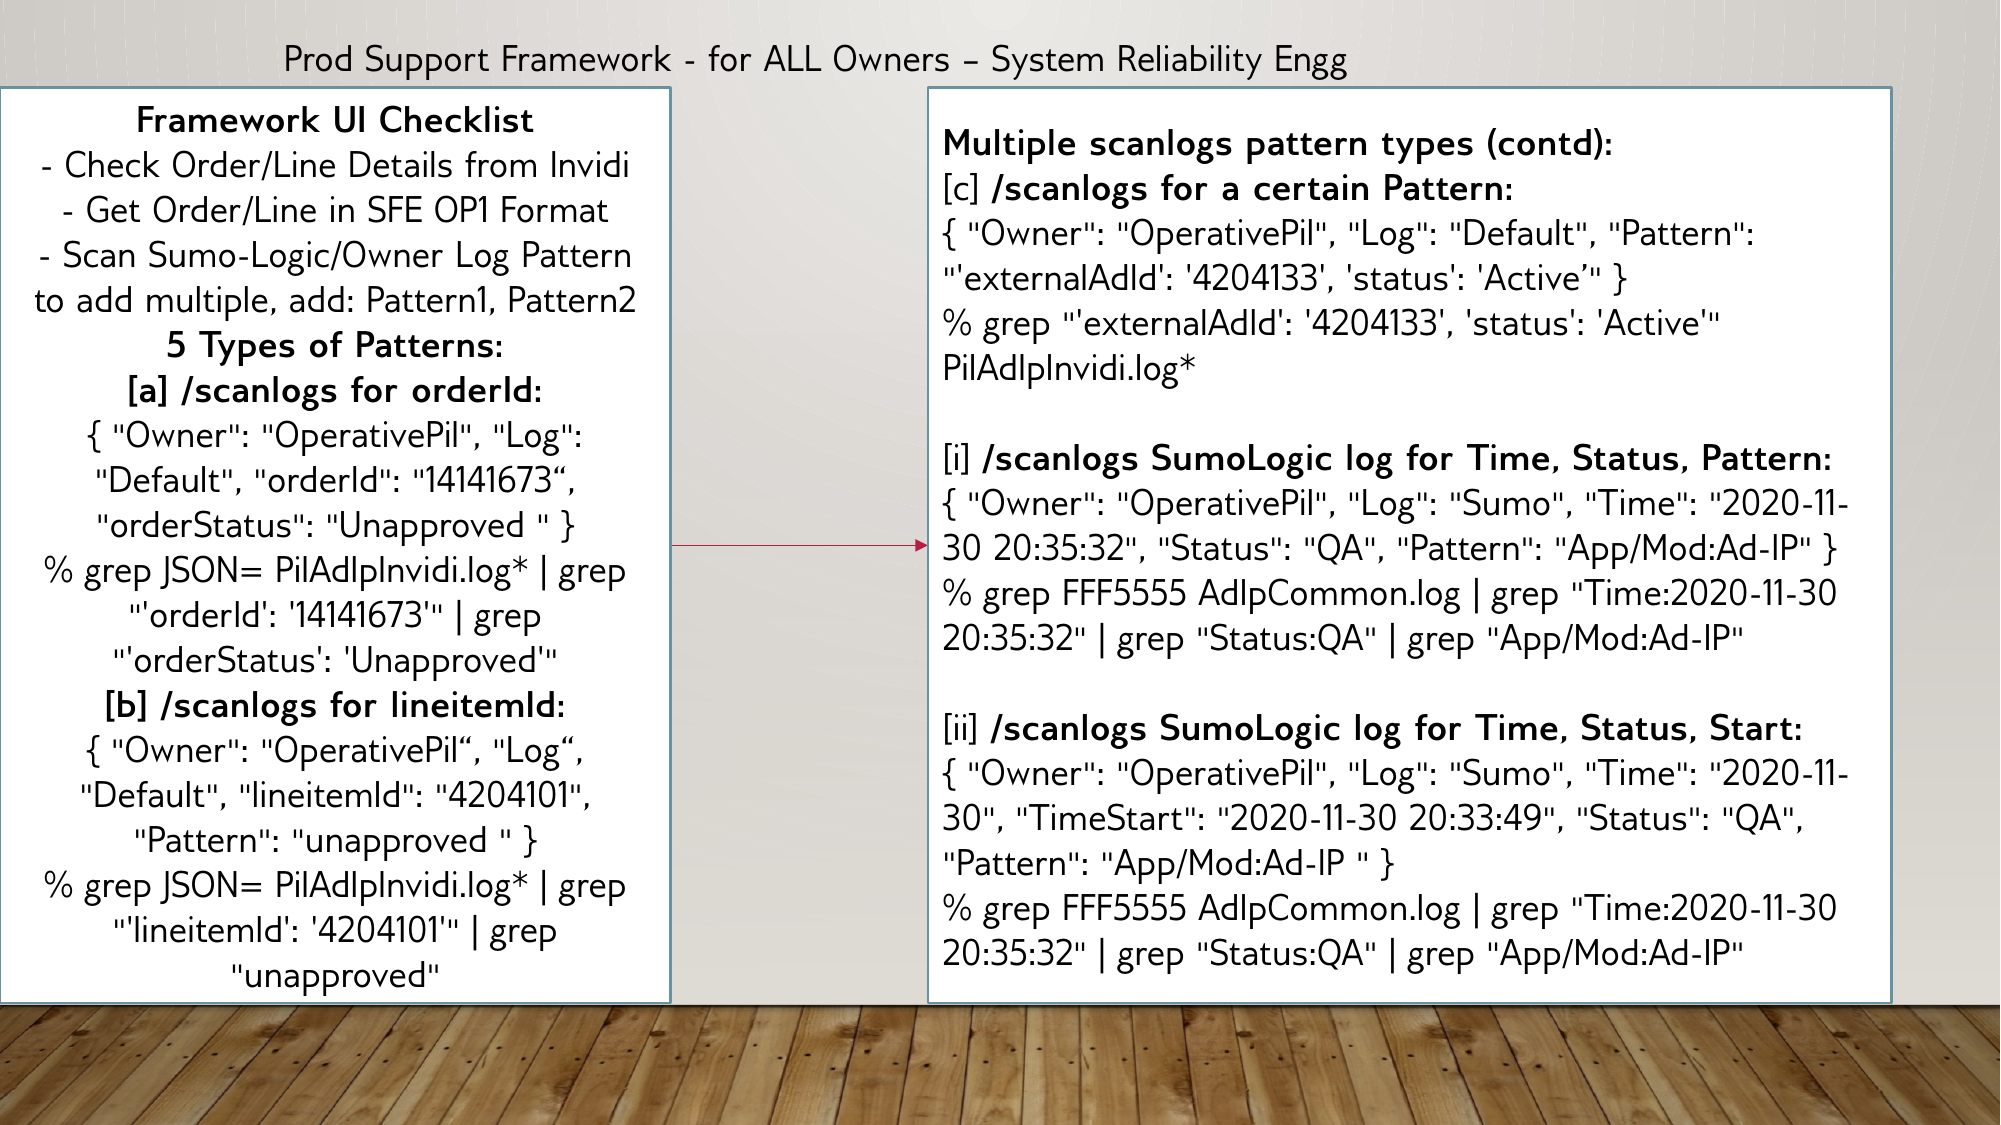

Prod Support Framework - for ALL Owners – System Reliability Engg
Framework UI Checklist
- Check Order/Line Details from Invidi
- Get Order/Line in SFE OP1 Format
- Scan Sumo-Logic/Owner Log Pattern
to add multiple, add: Pattern1, Pattern2
5 Types of Patterns:
[a] /scanlogs for orderId:
{ "Owner": "OperativePil", "Log": "Default", "orderId": "14141673“, "orderStatus": "Unapproved " }
% grep JSON= PilAdIpInvidi.log* | grep "'orderId': '14141673'" | grep "'orderStatus': 'Unapproved'"
[b] /scanlogs for lineitemId:
{ "Owner": "OperativePil“, "Log“, "Default", "lineitemId": "4204101", "Pattern": "unapproved " }
% grep JSON= PilAdIpInvidi.log* | grep "'lineitemId': '4204101'" | grep "unapproved"
Multiple scanlogs pattern types (contd):
[c] /scanlogs for a certain Pattern:
{ "Owner": "OperativePil", "Log": "Default", "Pattern": "'externalAdId': '4204133', 'status': 'Active’" }
% grep "'externalAdId': '4204133', 'status': 'Active'" PilAdIpInvidi.log*
[i] /scanlogs SumoLogic log for Time, Status, Pattern:
{ "Owner": "OperativePil", "Log": "Sumo", "Time": "2020-11-30 20:35:32", "Status": "QA", "Pattern": "App/Mod:Ad-IP" }
% grep FFF5555 AdIpCommon.log | grep "Time:2020-11-30 20:35:32" | grep "Status:QA" | grep "App/Mod:Ad-IP"
[ii] /scanlogs SumoLogic log for Time, Status, Start:
{ "Owner": "OperativePil", "Log": "Sumo", "Time": "2020-11-30", "TimeStart": "2020-11-30 20:33:49", "Status": "QA", "Pattern": "App/Mod:Ad-IP " }
% grep FFF5555 AdIpCommon.log | grep "Time:2020-11-30 20:35:32" | grep "Status:QA" | grep "App/Mod:Ad-IP"